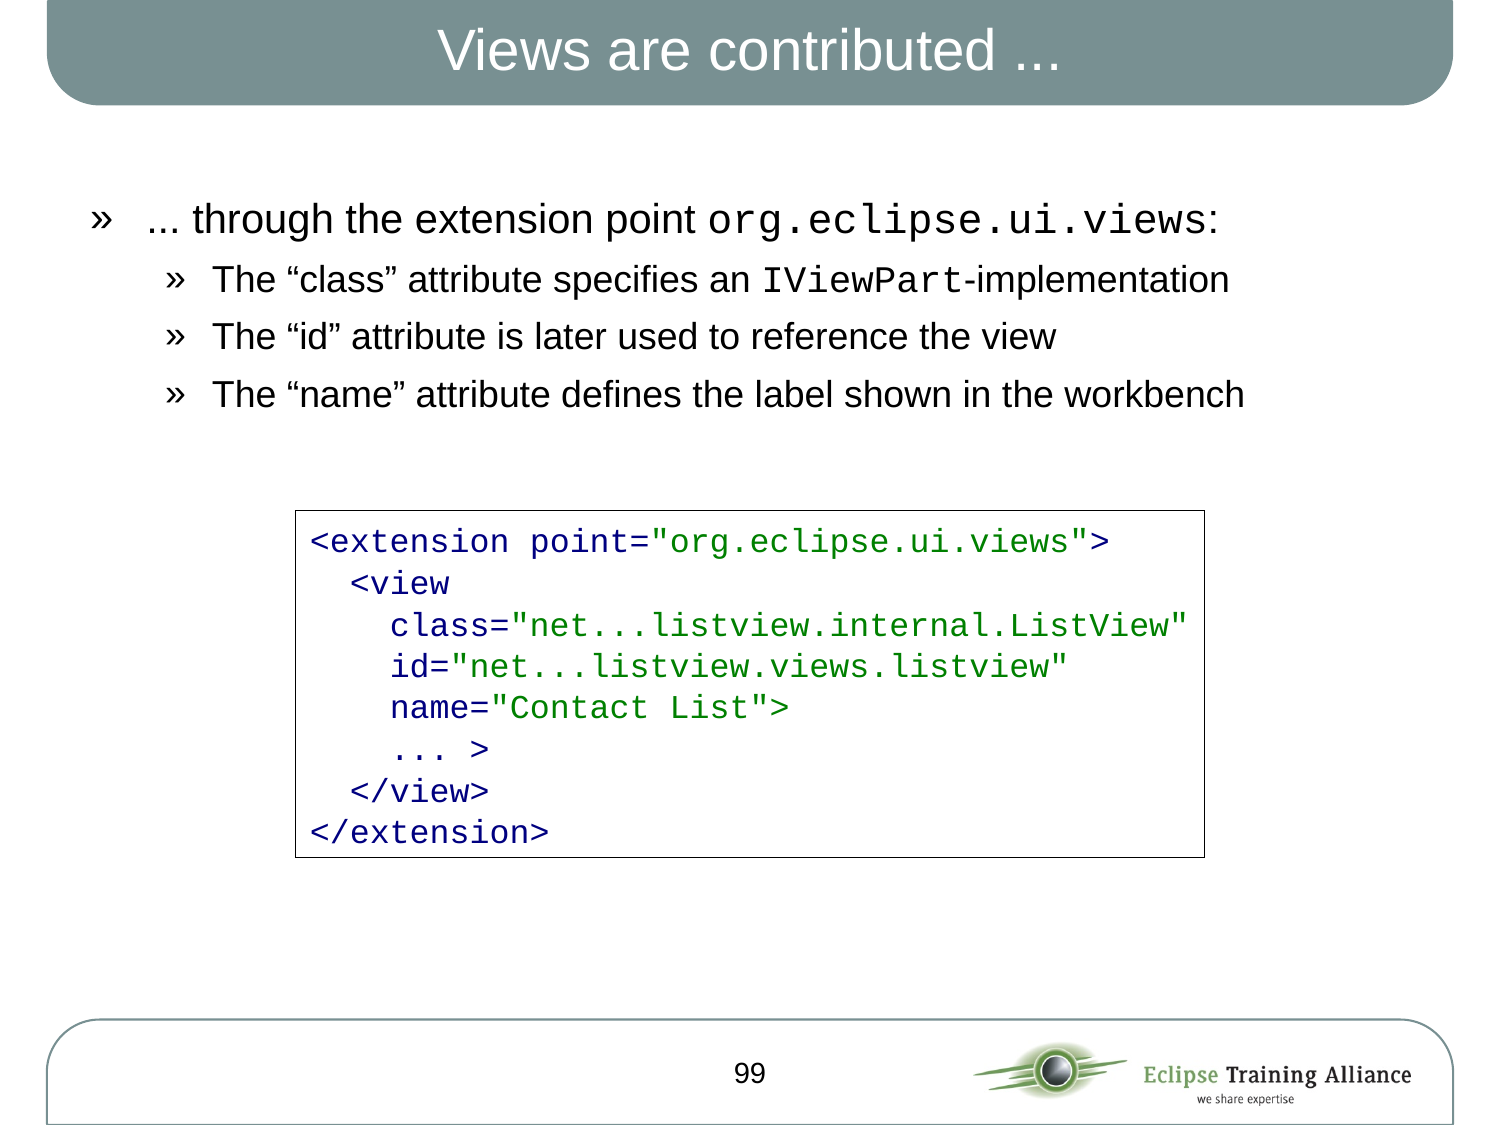

# Views are contributed ...
... through the extension point org.eclipse.ui.views:
The “class” attribute specifies an IViewPart-implementation
The “id” attribute is later used to reference the view
The “name” attribute defines the label shown in the workbench
<extension point="org.eclipse.ui.views">
  <view
    class="net...listview.internal.ListView"
    id="net...listview.views.listview"
    name="Contact List">
    ... >
  </view>
</extension>